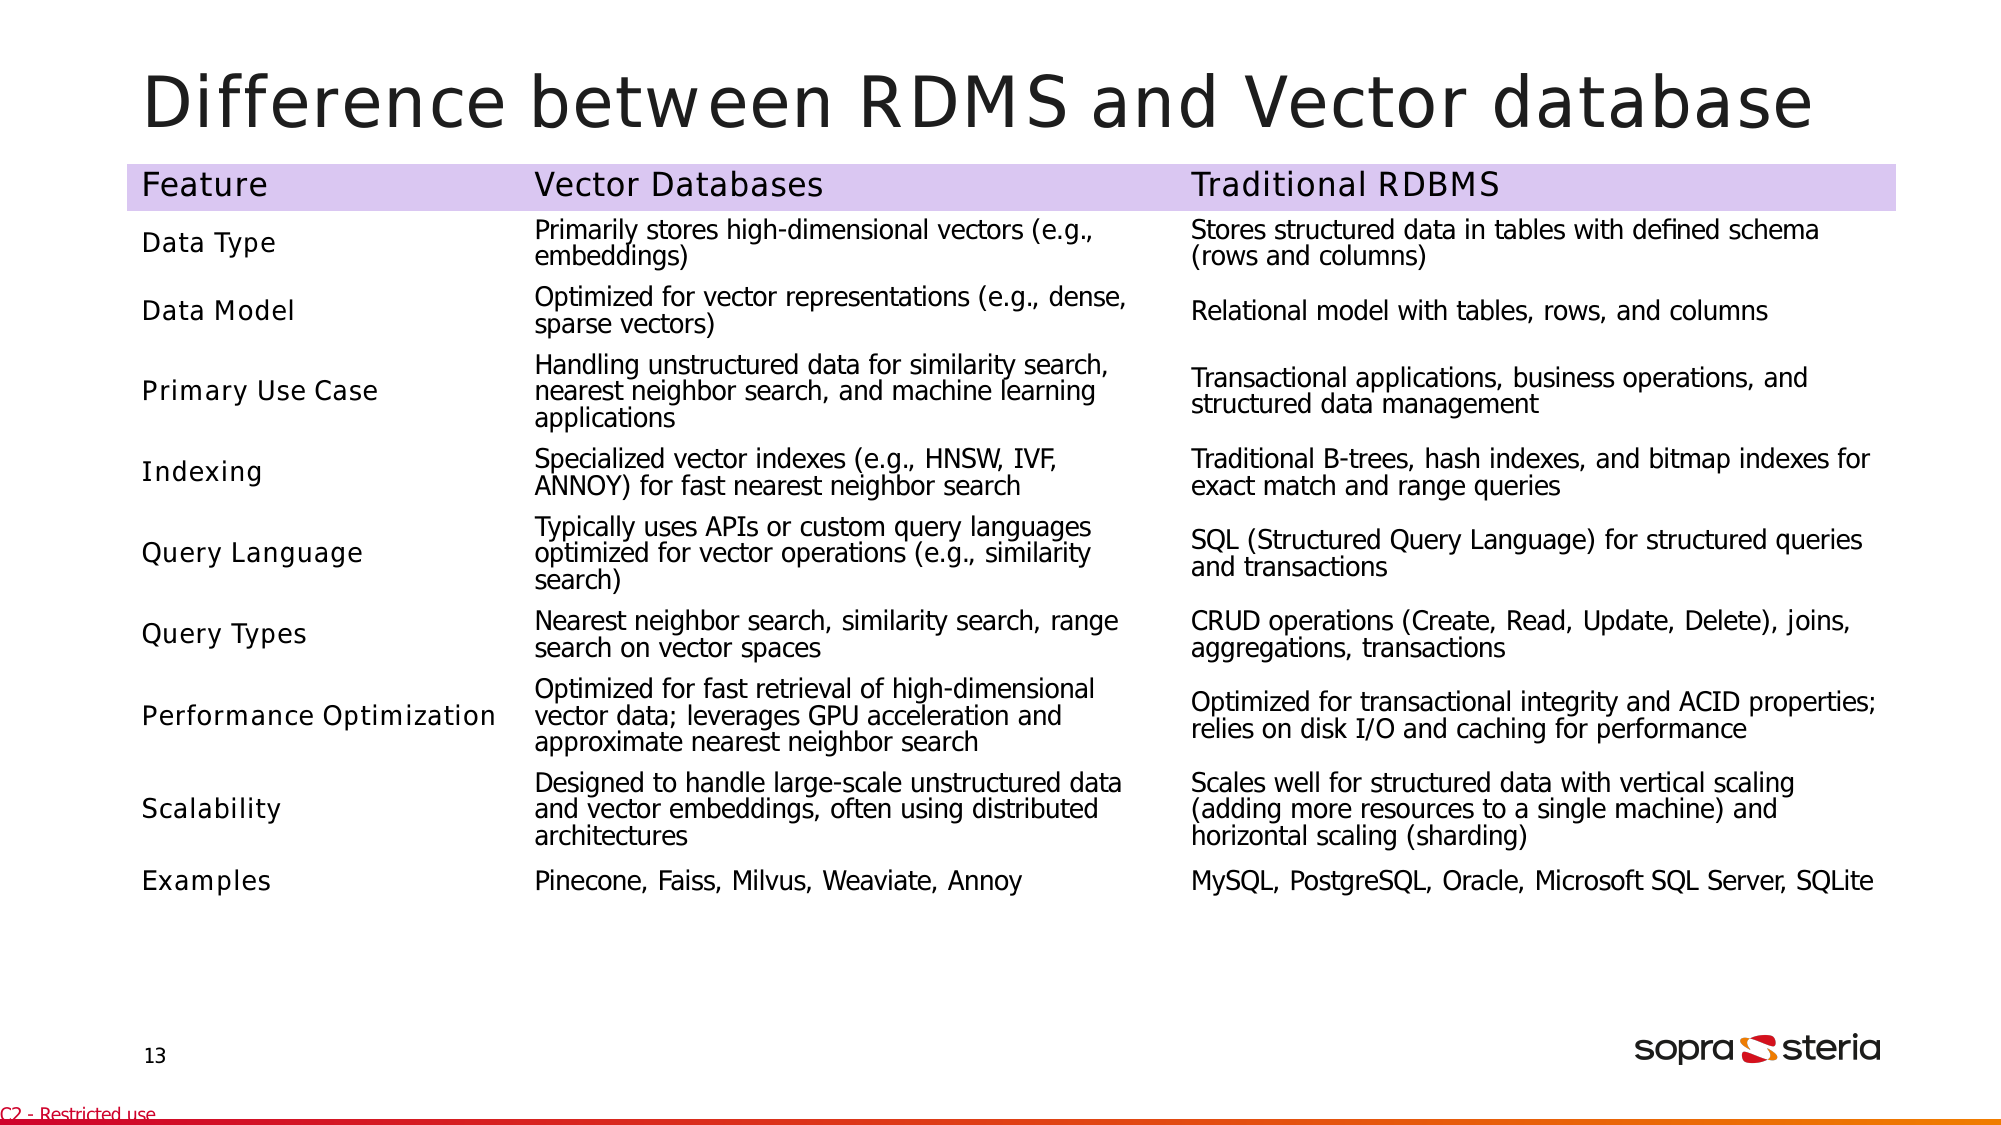

# Difference between RDMS and Vector database
| Feature | Vector Databases | Traditional RDBMS |
| --- | --- | --- |
| Data Type | Primarily stores high-dimensional vectors (e.g., embeddings) | Stores structured data in tables with defined schema (rows and columns) |
| Data Model | Optimized for vector representations (e.g., dense, sparse vectors) | Relational model with tables, rows, and columns |
| Primary Use Case | Handling unstructured data for similarity search, nearest neighbor search, and machine learning applications | Transactional applications, business operations, and structured data management |
| Indexing | Specialized vector indexes (e.g., HNSW, IVF, ANNOY) for fast nearest neighbor search | Traditional B-trees, hash indexes, and bitmap indexes for exact match and range queries |
| Query Language | Typically uses APIs or custom query languages optimized for vector operations (e.g., similarity search) | SQL (Structured Query Language) for structured queries and transactions |
| Query Types | Nearest neighbor search, similarity search, range search on vector spaces | CRUD operations (Create, Read, Update, Delete), joins, aggregations, transactions |
| Performance Optimization | Optimized for fast retrieval of high-dimensional vector data; leverages GPU acceleration and approximate nearest neighbor search | Optimized for transactional integrity and ACID properties; relies on disk I/O and caching for performance |
| Scalability | Designed to handle large-scale unstructured data and vector embeddings, often using distributed architectures | Scales well for structured data with vertical scaling (adding more resources to a single machine) and horizontal scaling (sharding) |
| Examples | Pinecone, Faiss, Milvus, Weaviate, Annoy | MySQL, PostgreSQL, Oracle, Microsoft SQL Server, SQLite |